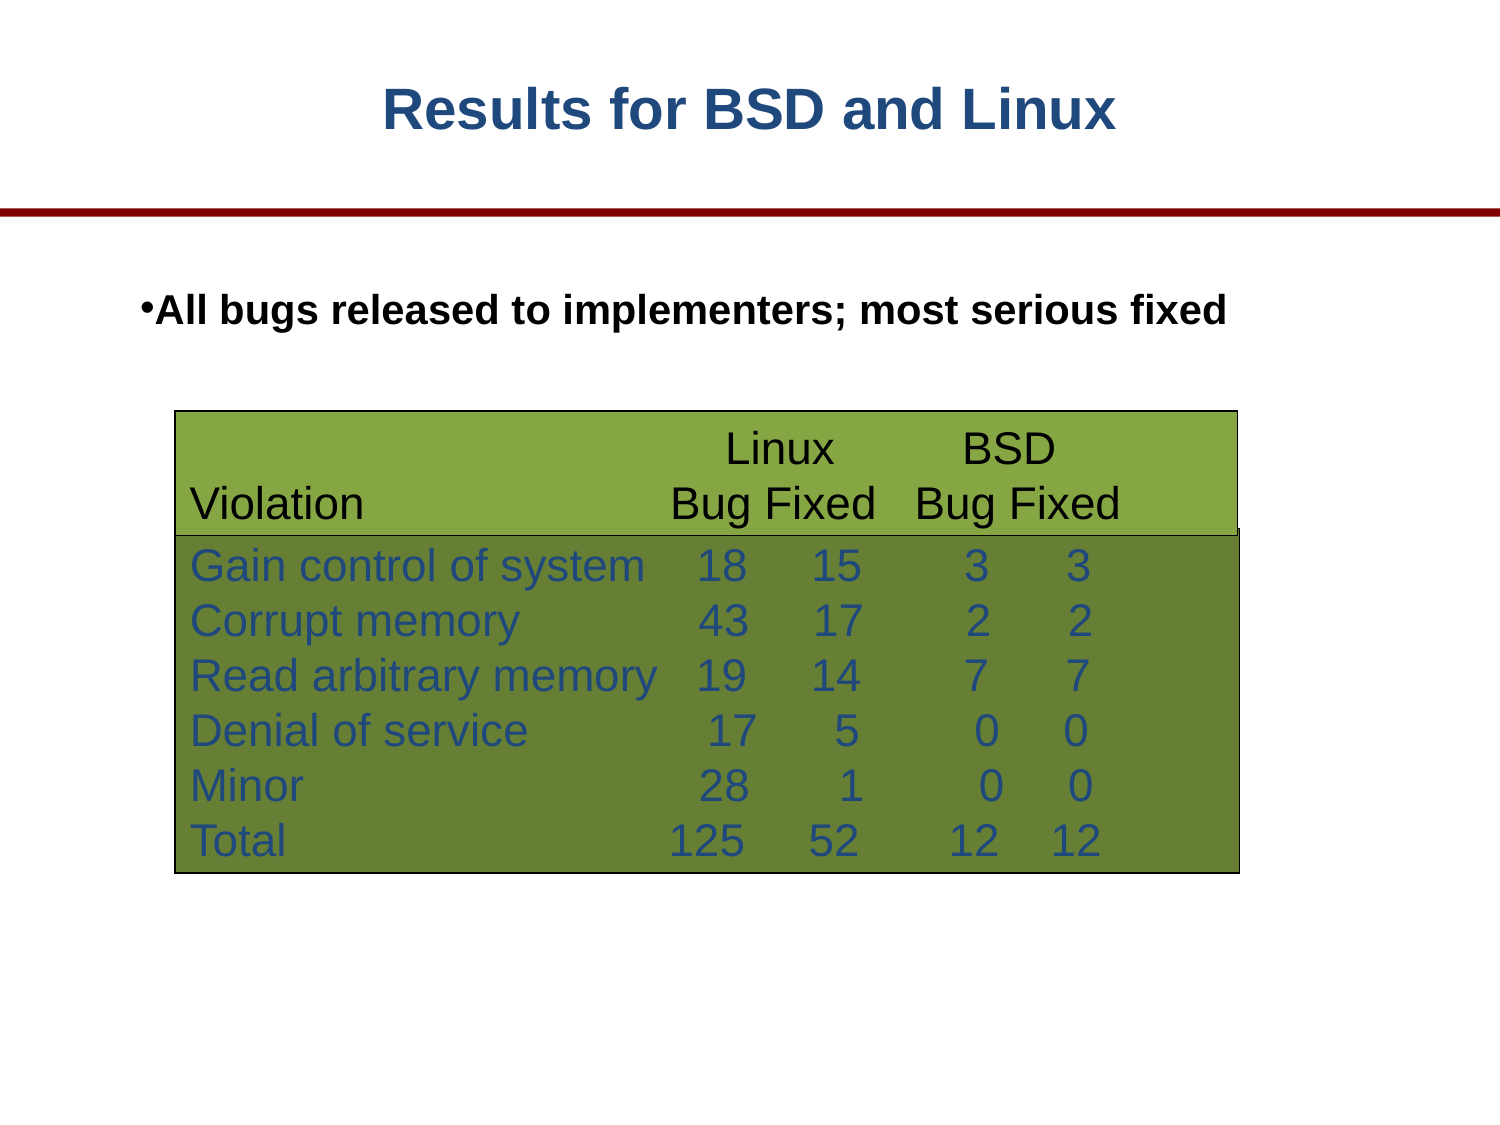

# Results for BSD and Linux
All bugs released to implementers; most serious fixed
                                          Linux          BSD
Violation                        Bug Fixed   Bug Fixed
Gain control of system    18     15        3      3
Corrupt memory              43     17        2      2
Read arbitrary memory   19     14        7      7
Denial of service              17      5         0     0
Minor                               28       1         0     0
Total                              125     52       12    12

75